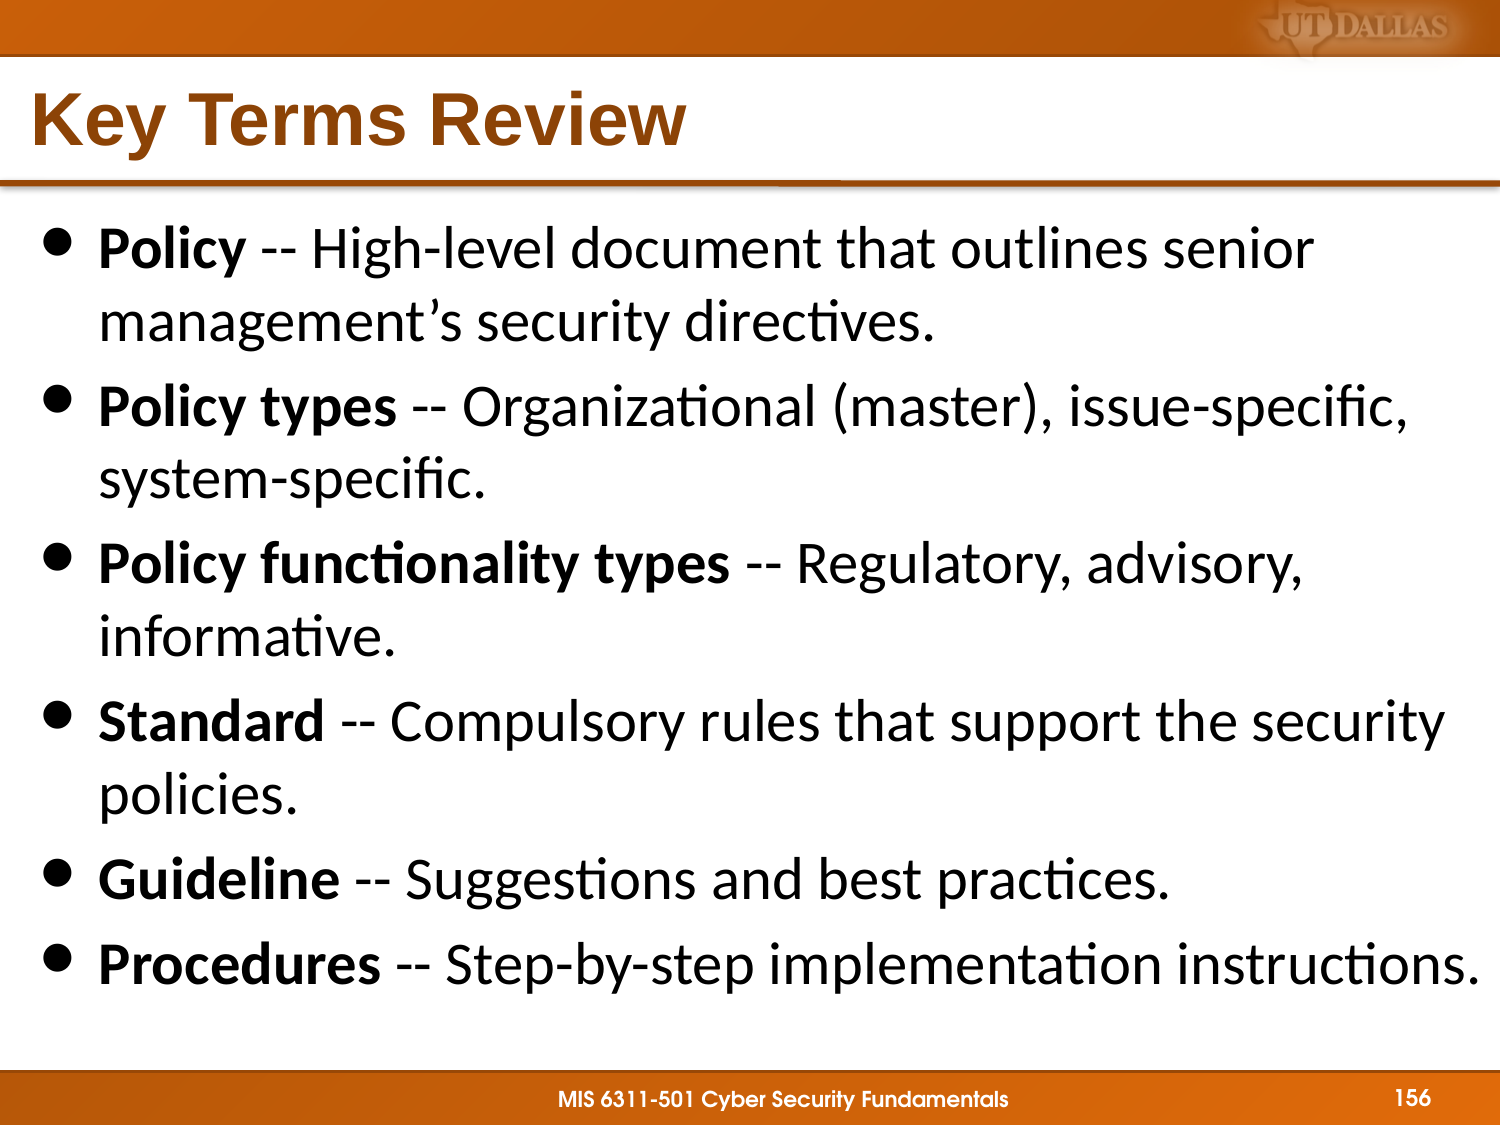

# Key Terms Review
Policy -- High-level document that outlines senior management’s security directives.
Policy types -- Organizational (master), issue-specific, system-specific.
Policy functionality types -- Regulatory, advisory, informative.
Standard -- Compulsory rules that support the security policies.
Guideline -- Suggestions and best practices.
Procedures -- Step-by-step implementation instructions.

156